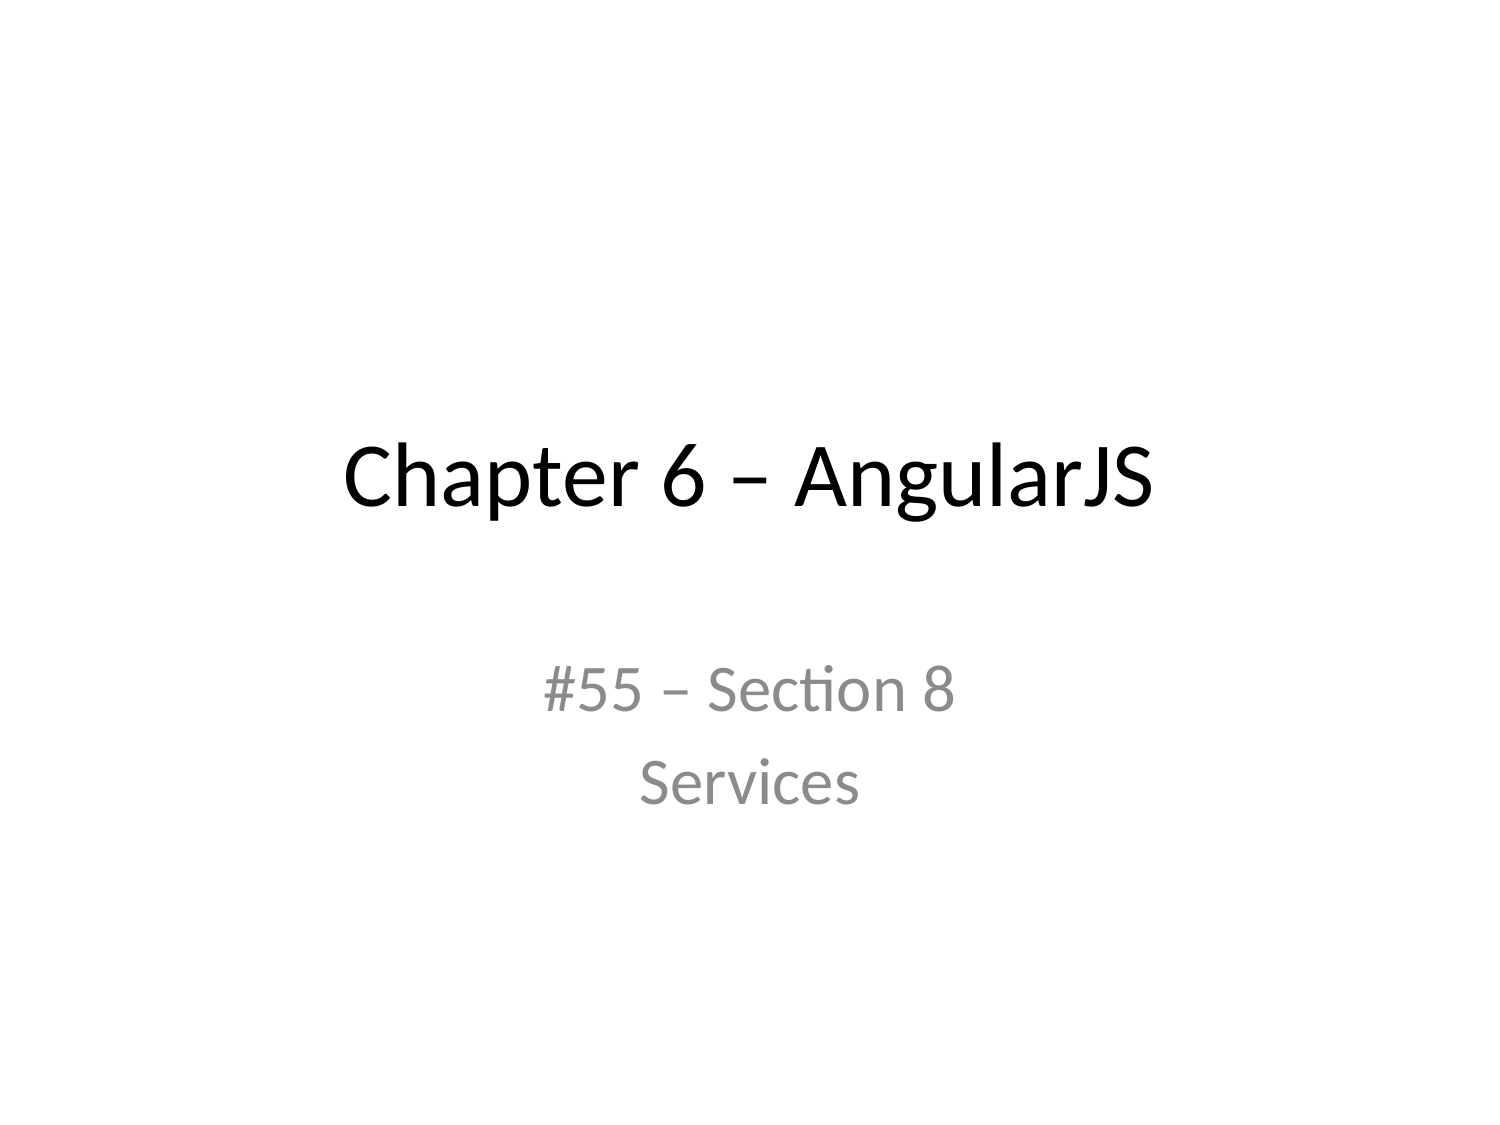

# Chapter 6 – AngularJS
#55 – Section 8
Services